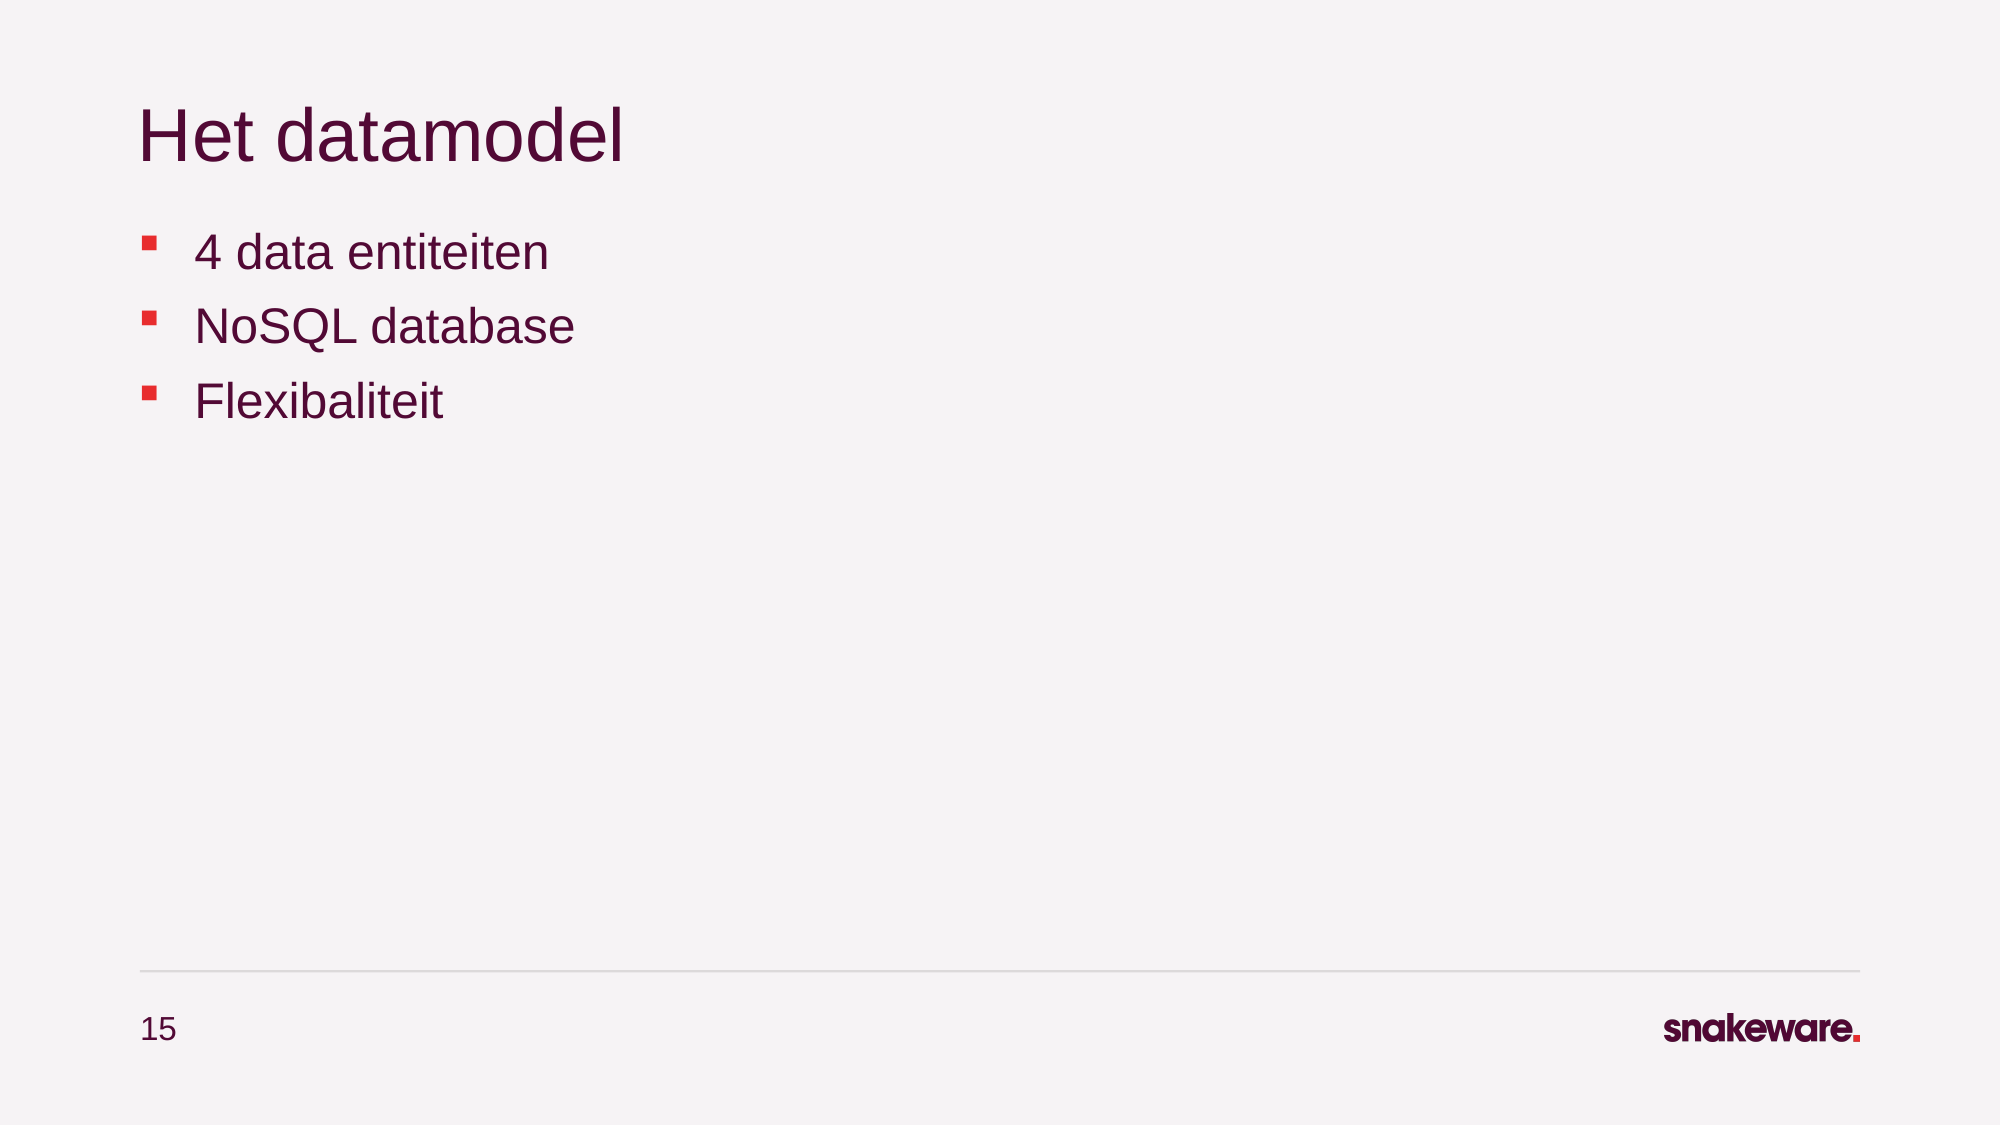

# Het datamodel
4 data entiteiten
NoSQL database
Flexibaliteit